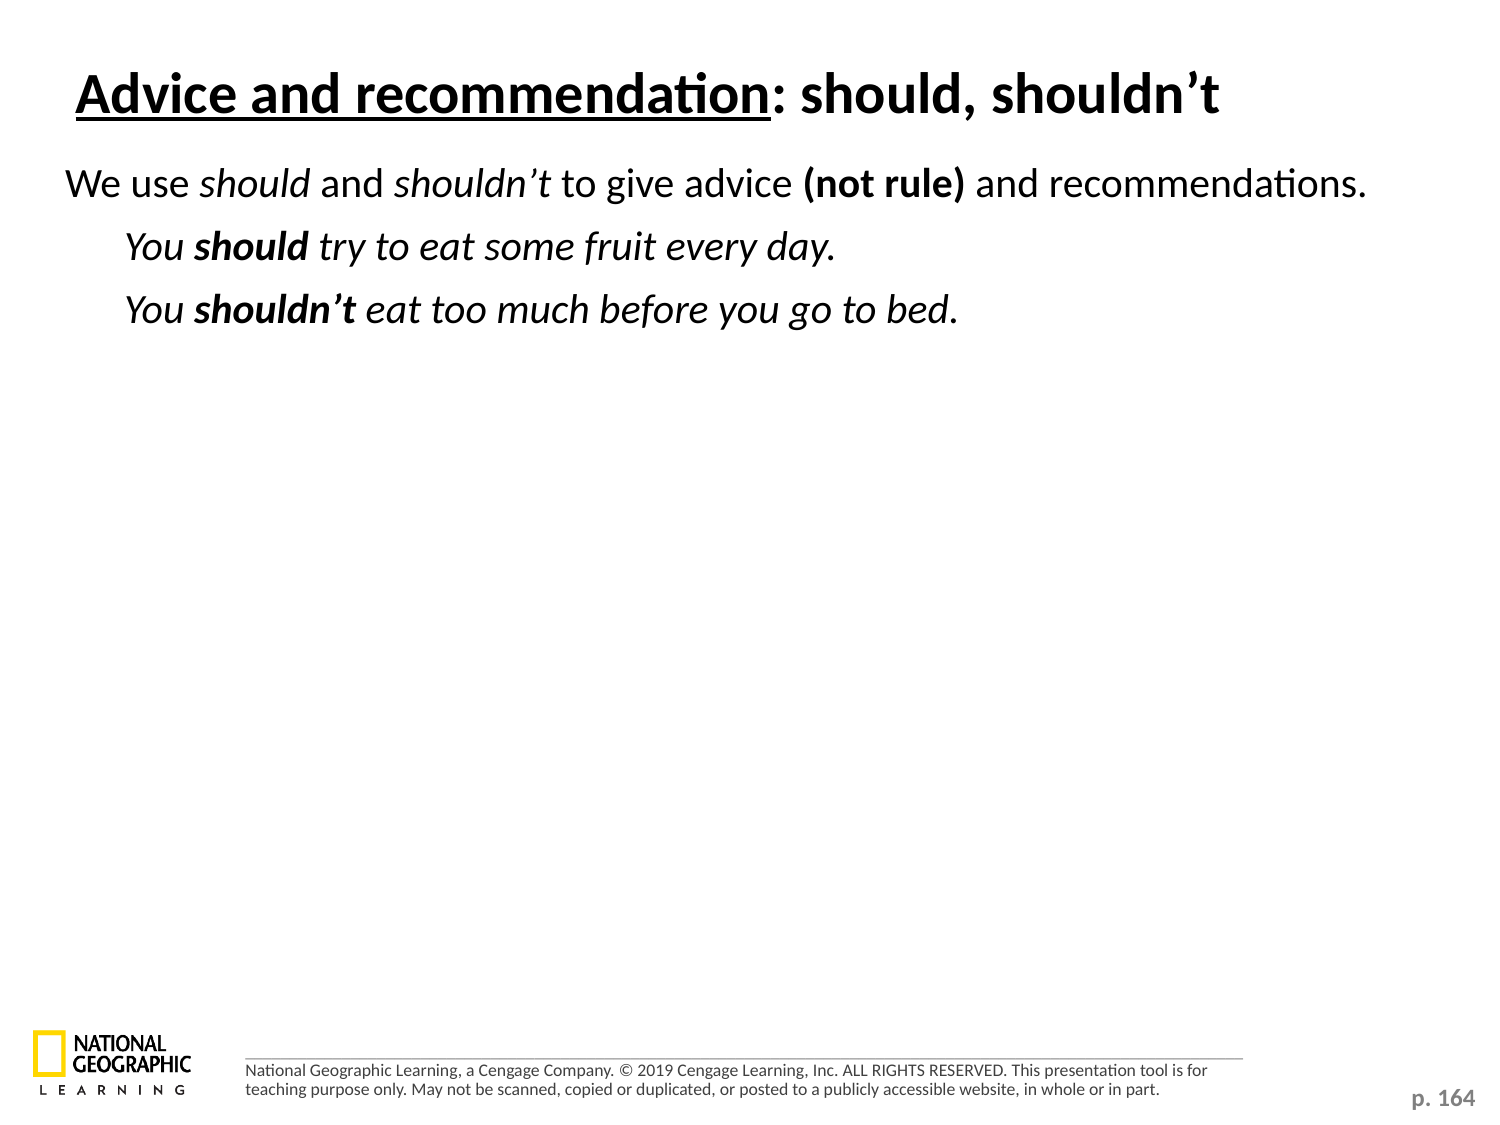

Advice and recommendation: should, shouldn’t
We use should and shouldn’t to give advice (not rule) and recommendations.
	You should try to eat some fruit every day.
	You shouldn’t eat too much before you go to bed.
p. 164